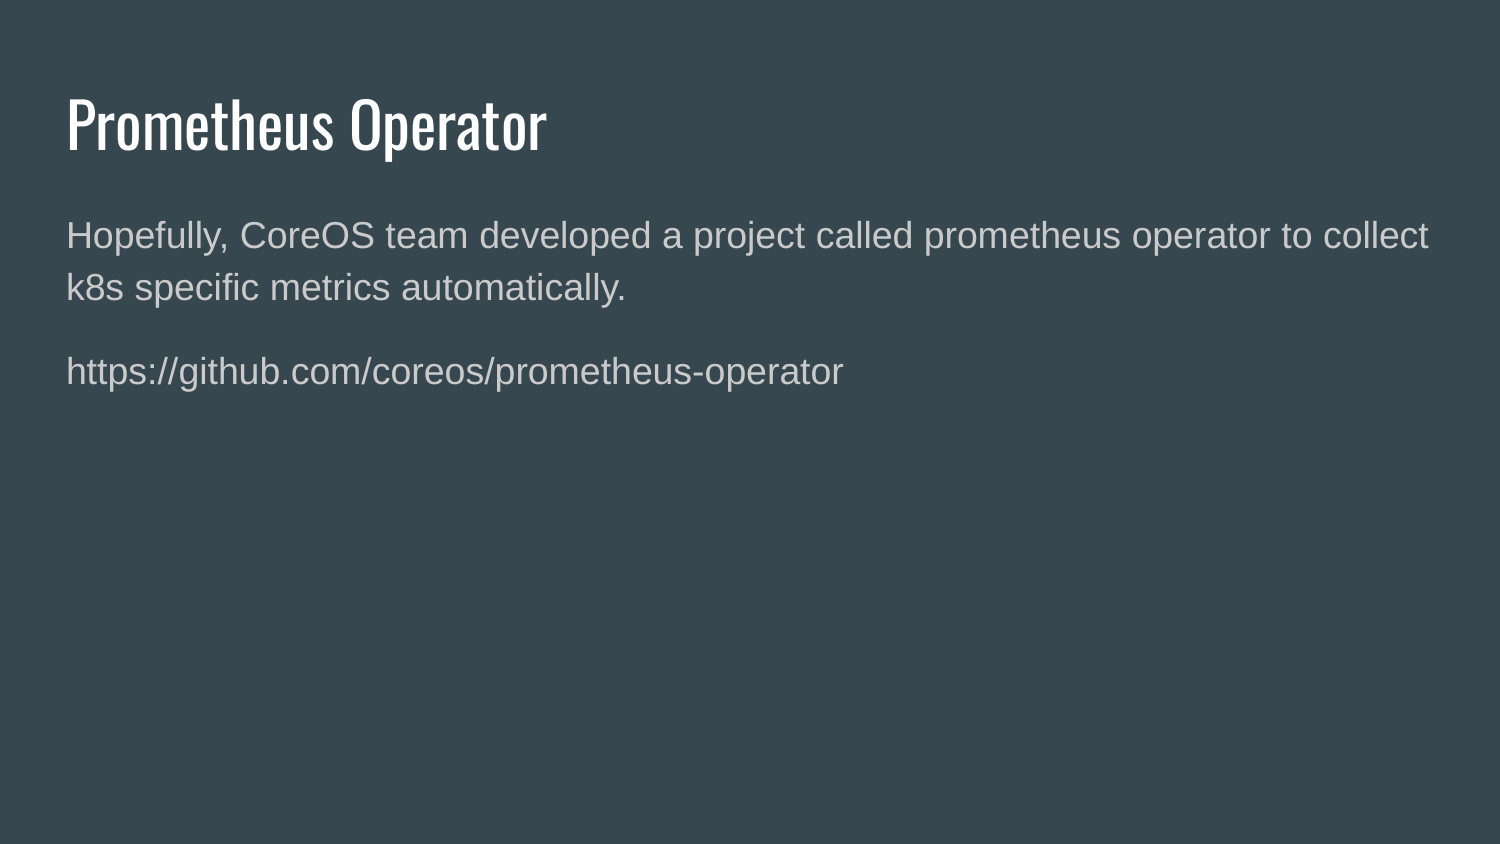

# Prometheus Operator
Hopefully, CoreOS team developed a project called prometheus operator to collect k8s specific metrics automatically.
https://github.com/coreos/prometheus-operator